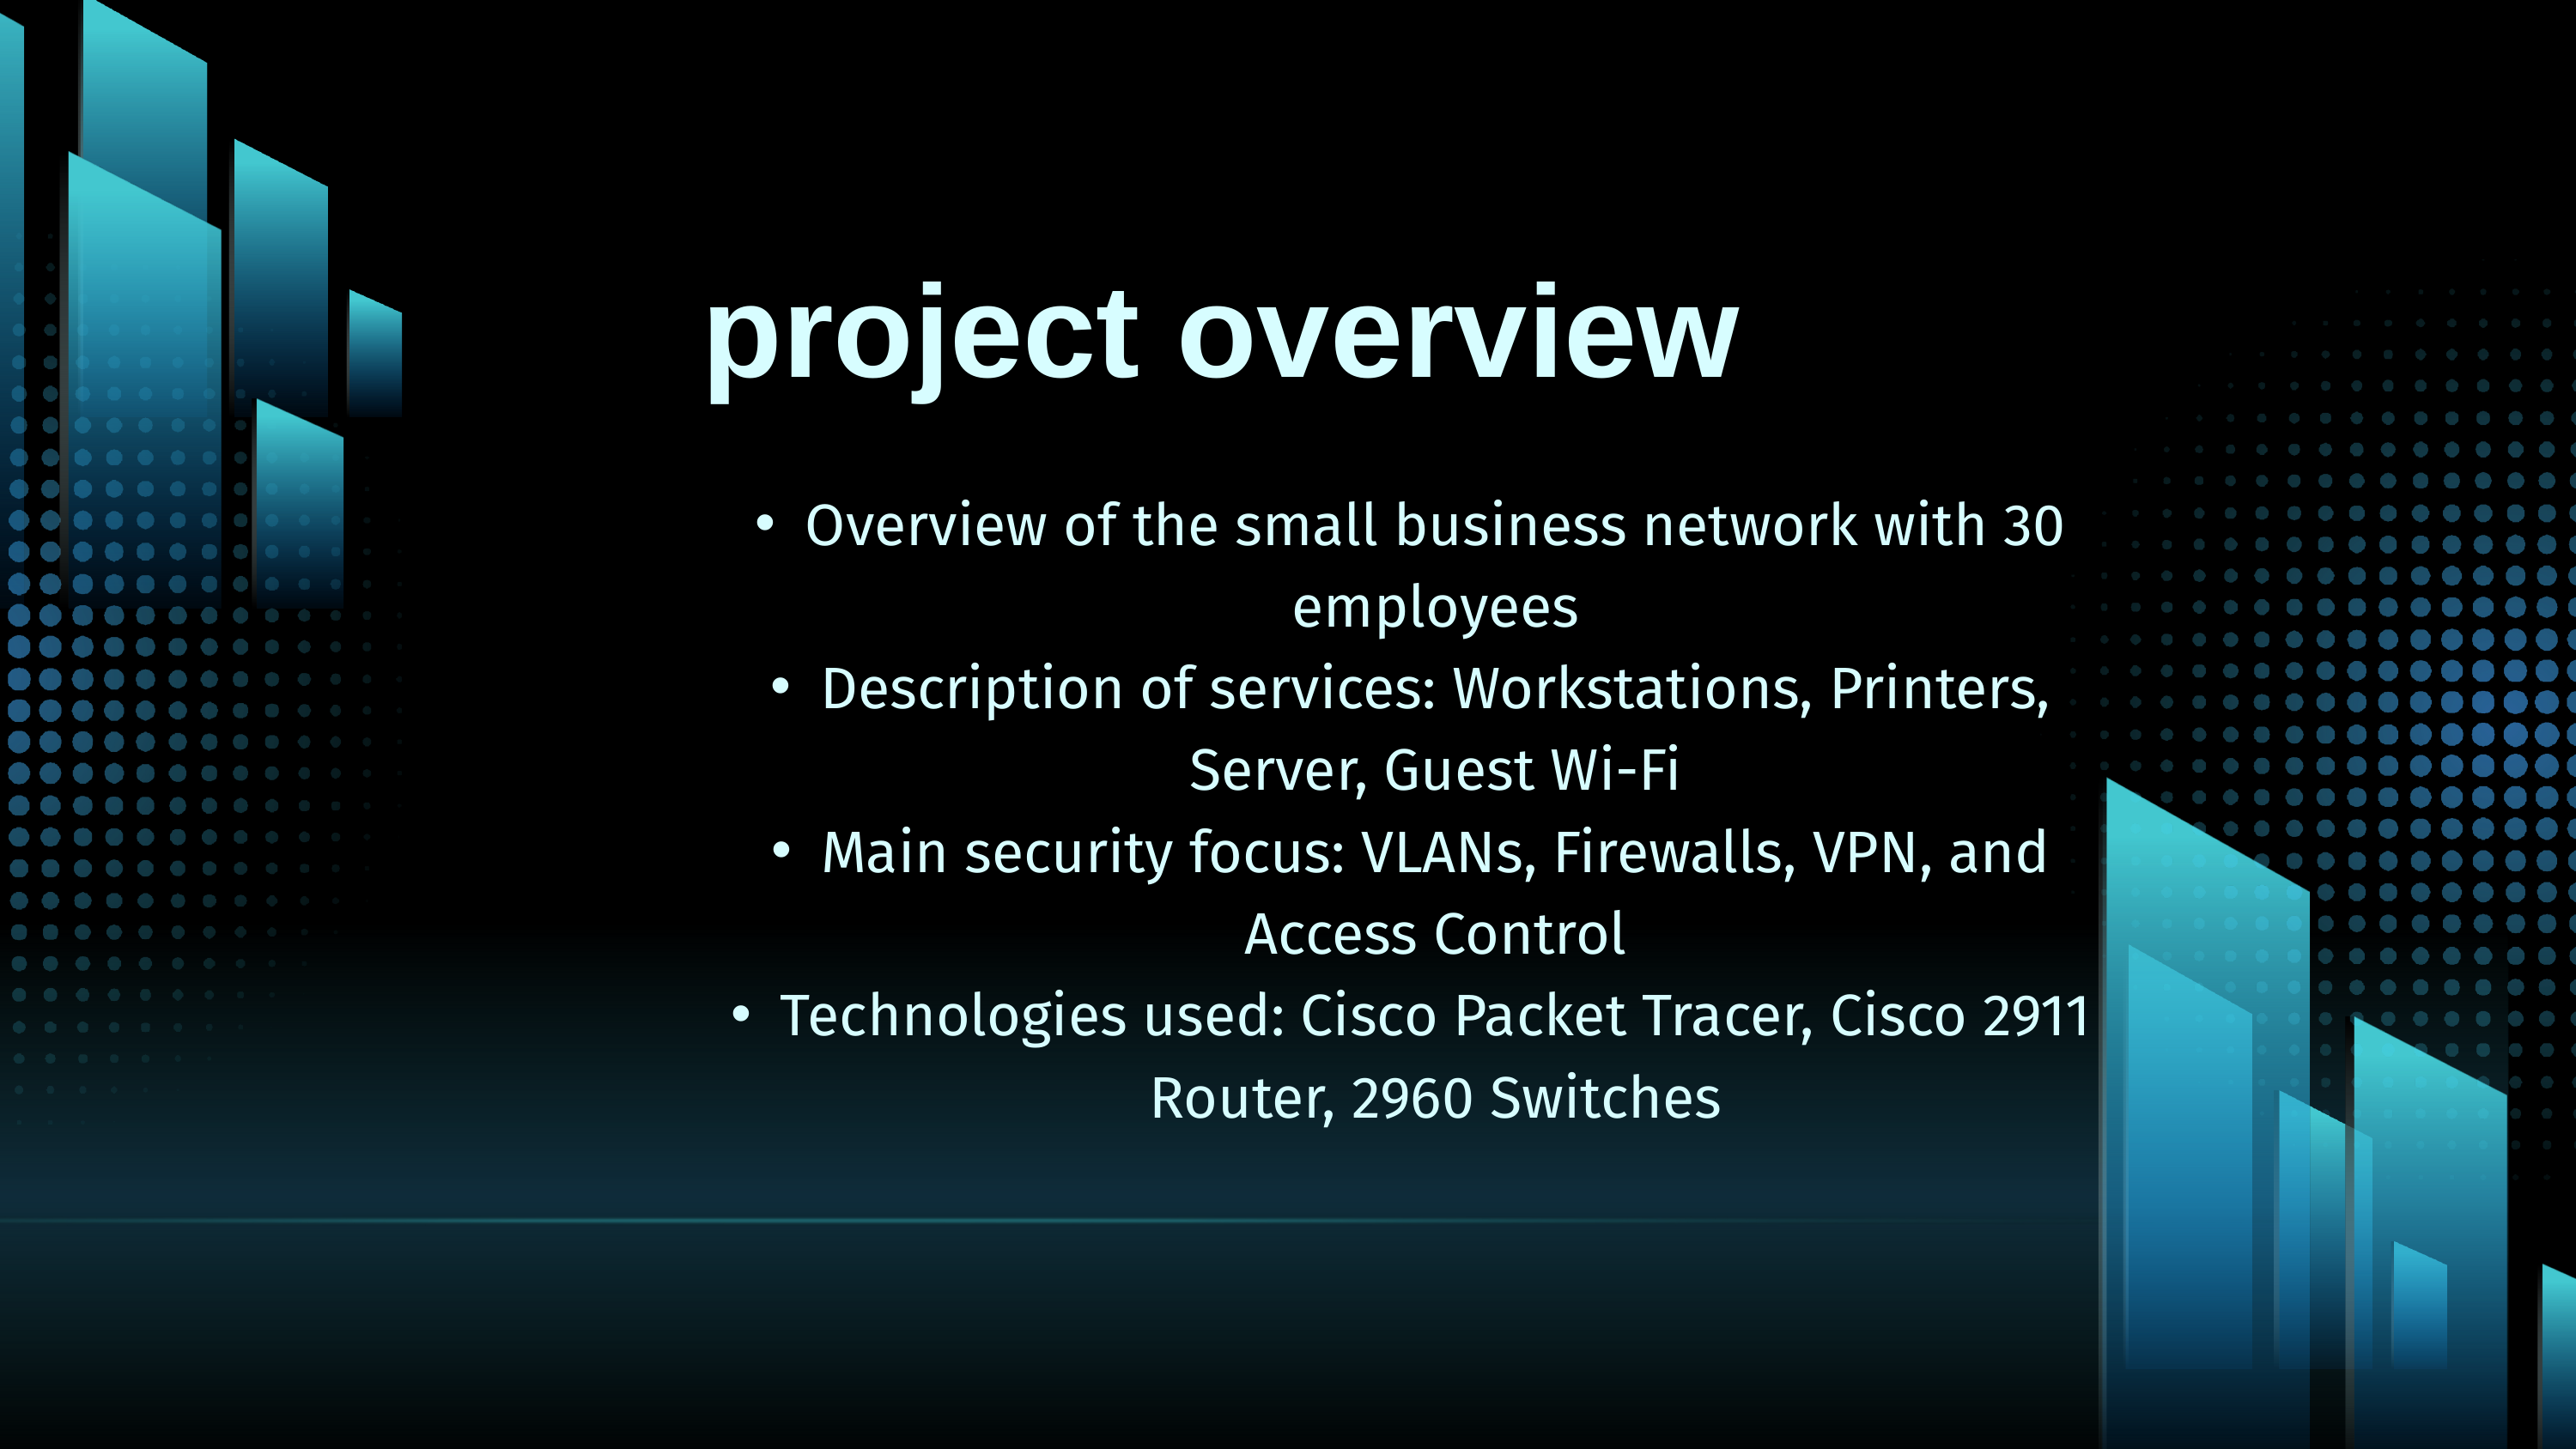

project overview

Overview of the small business network with 30 employees
Description of services: Workstations, Printers, Server, Guest Wi-Fi
Main security focus: VLANs, Firewalls, VPN, and Access Control
Technologies used: Cisco Packet Tracer, Cisco 2911 Router, 2960 Switches